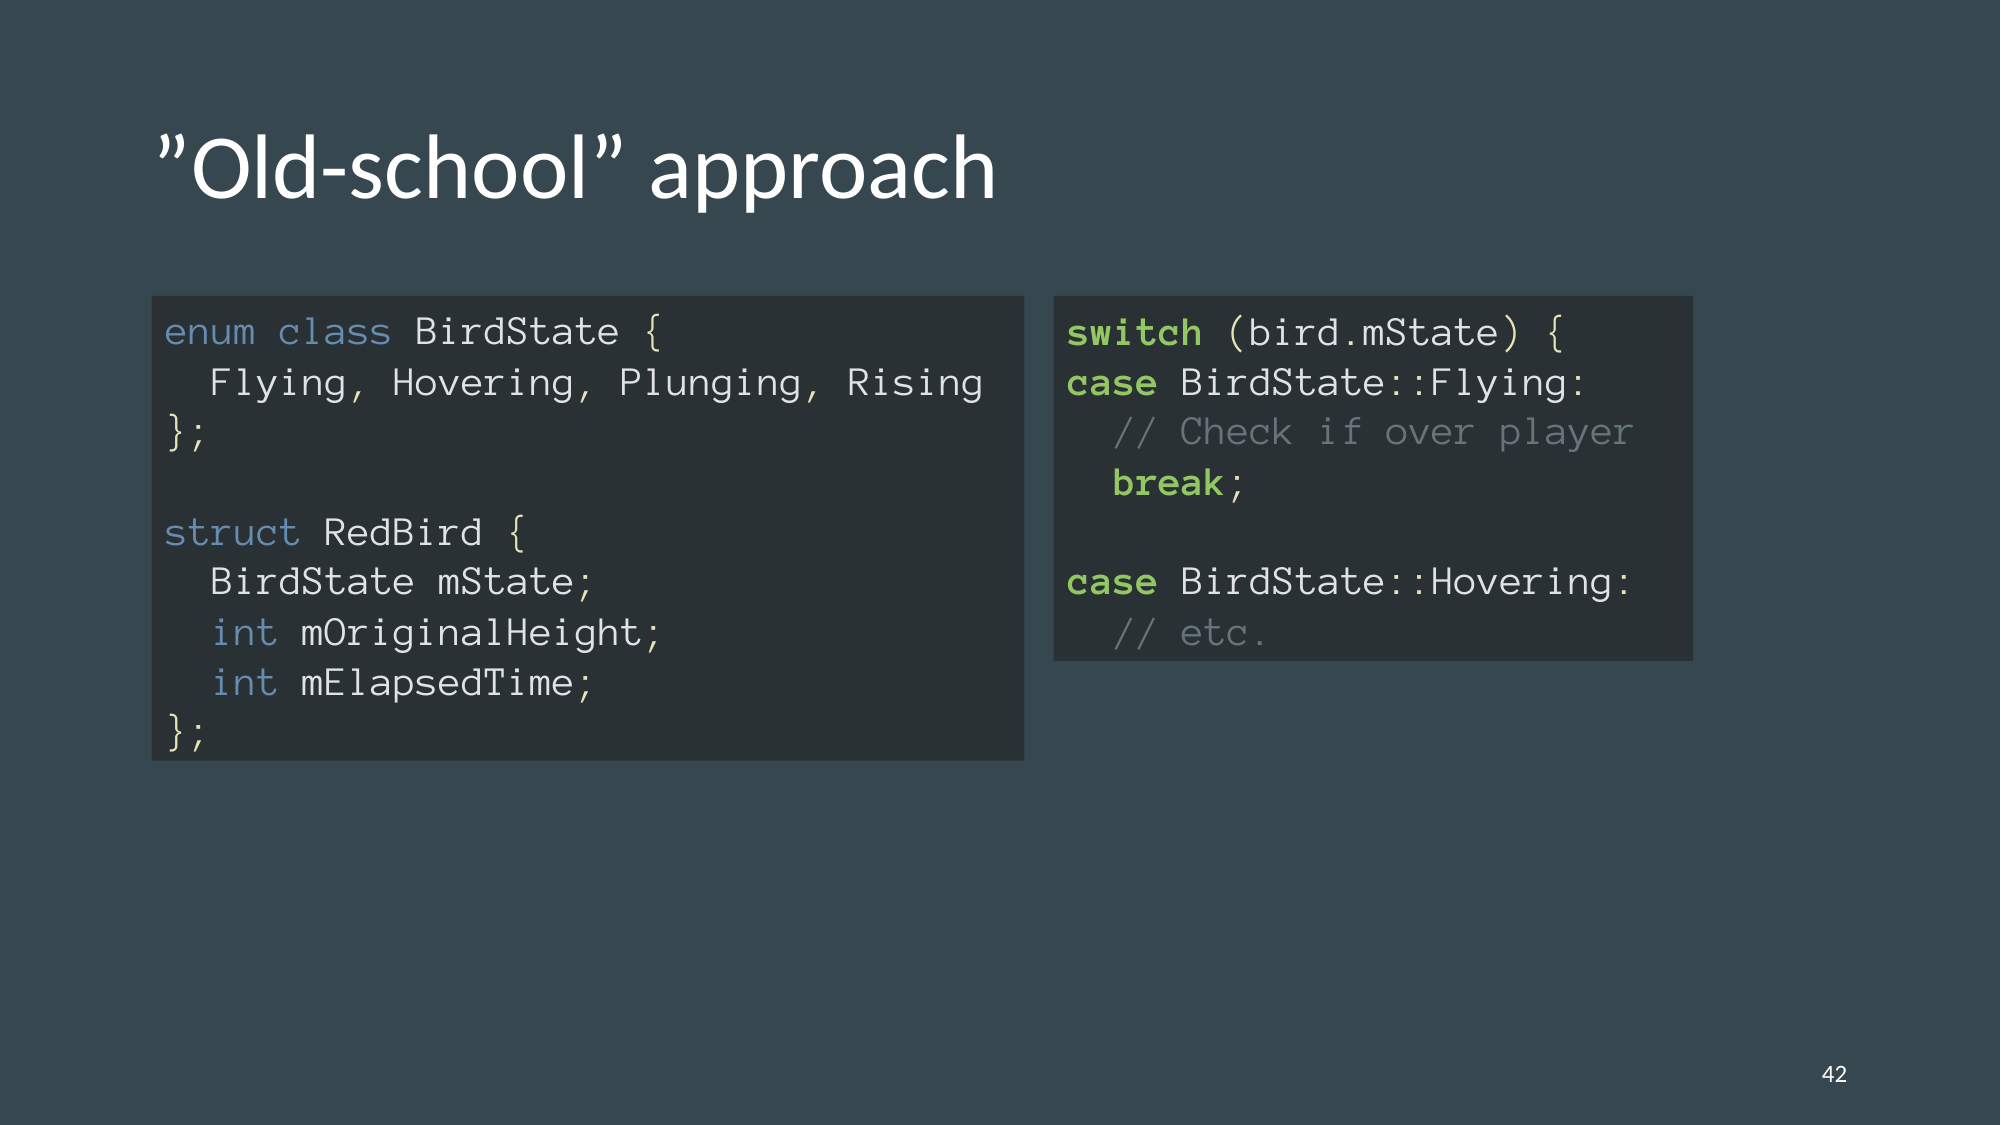

# ”Old-school” approach
enum class BirdState {
  Flying, Hovering, Plunging, Rising
};

struct RedBird {
  BirdState mState;
  int mOriginalHeight;
  int mElapsedTime;
};
switch (bird.mState) {
case BirdState::Flying:
  // Check if over player
  break;

case BirdState::Hovering:
  // etc.
42